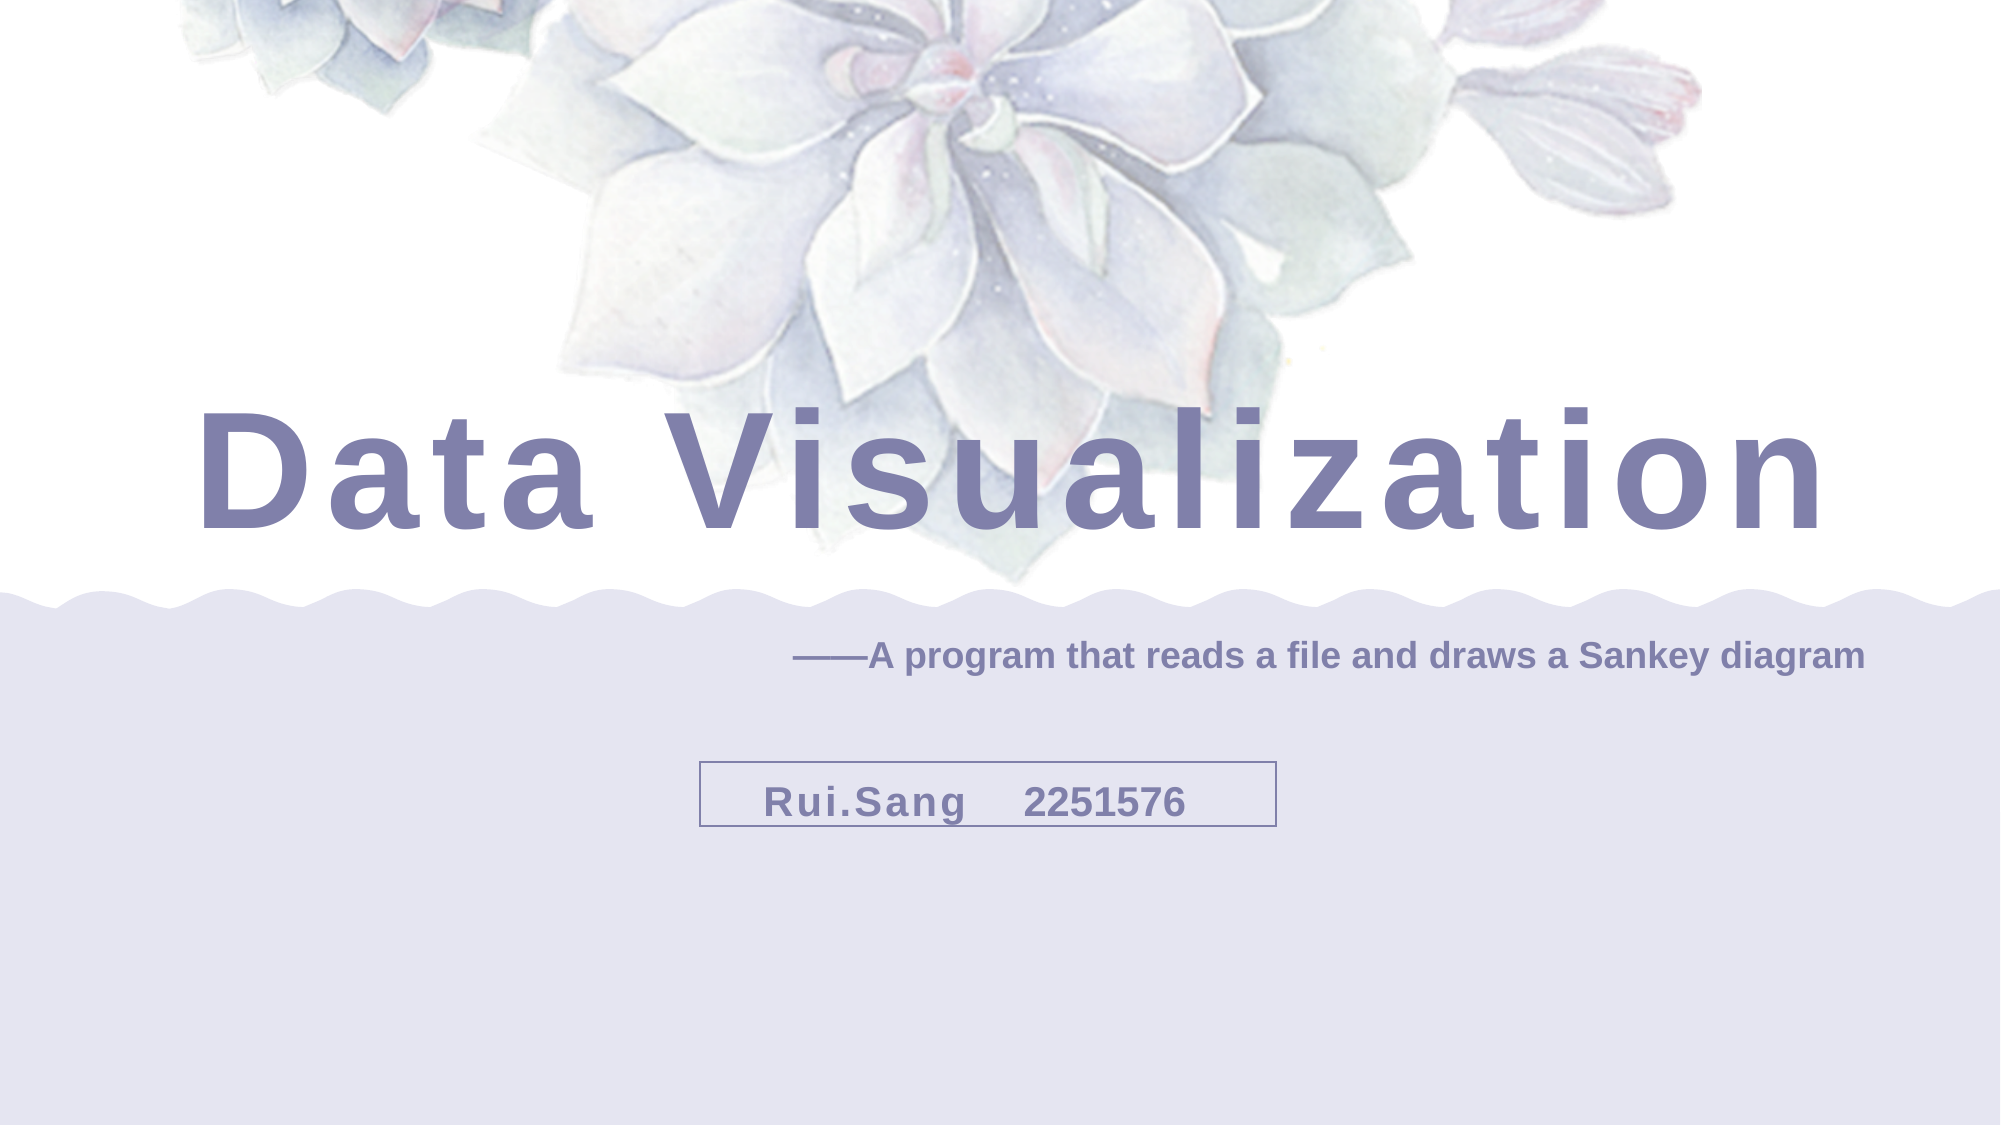

# Data Visualization
——A program that reads a file and draws a Sankey diagram

Rui.Sang
2251576